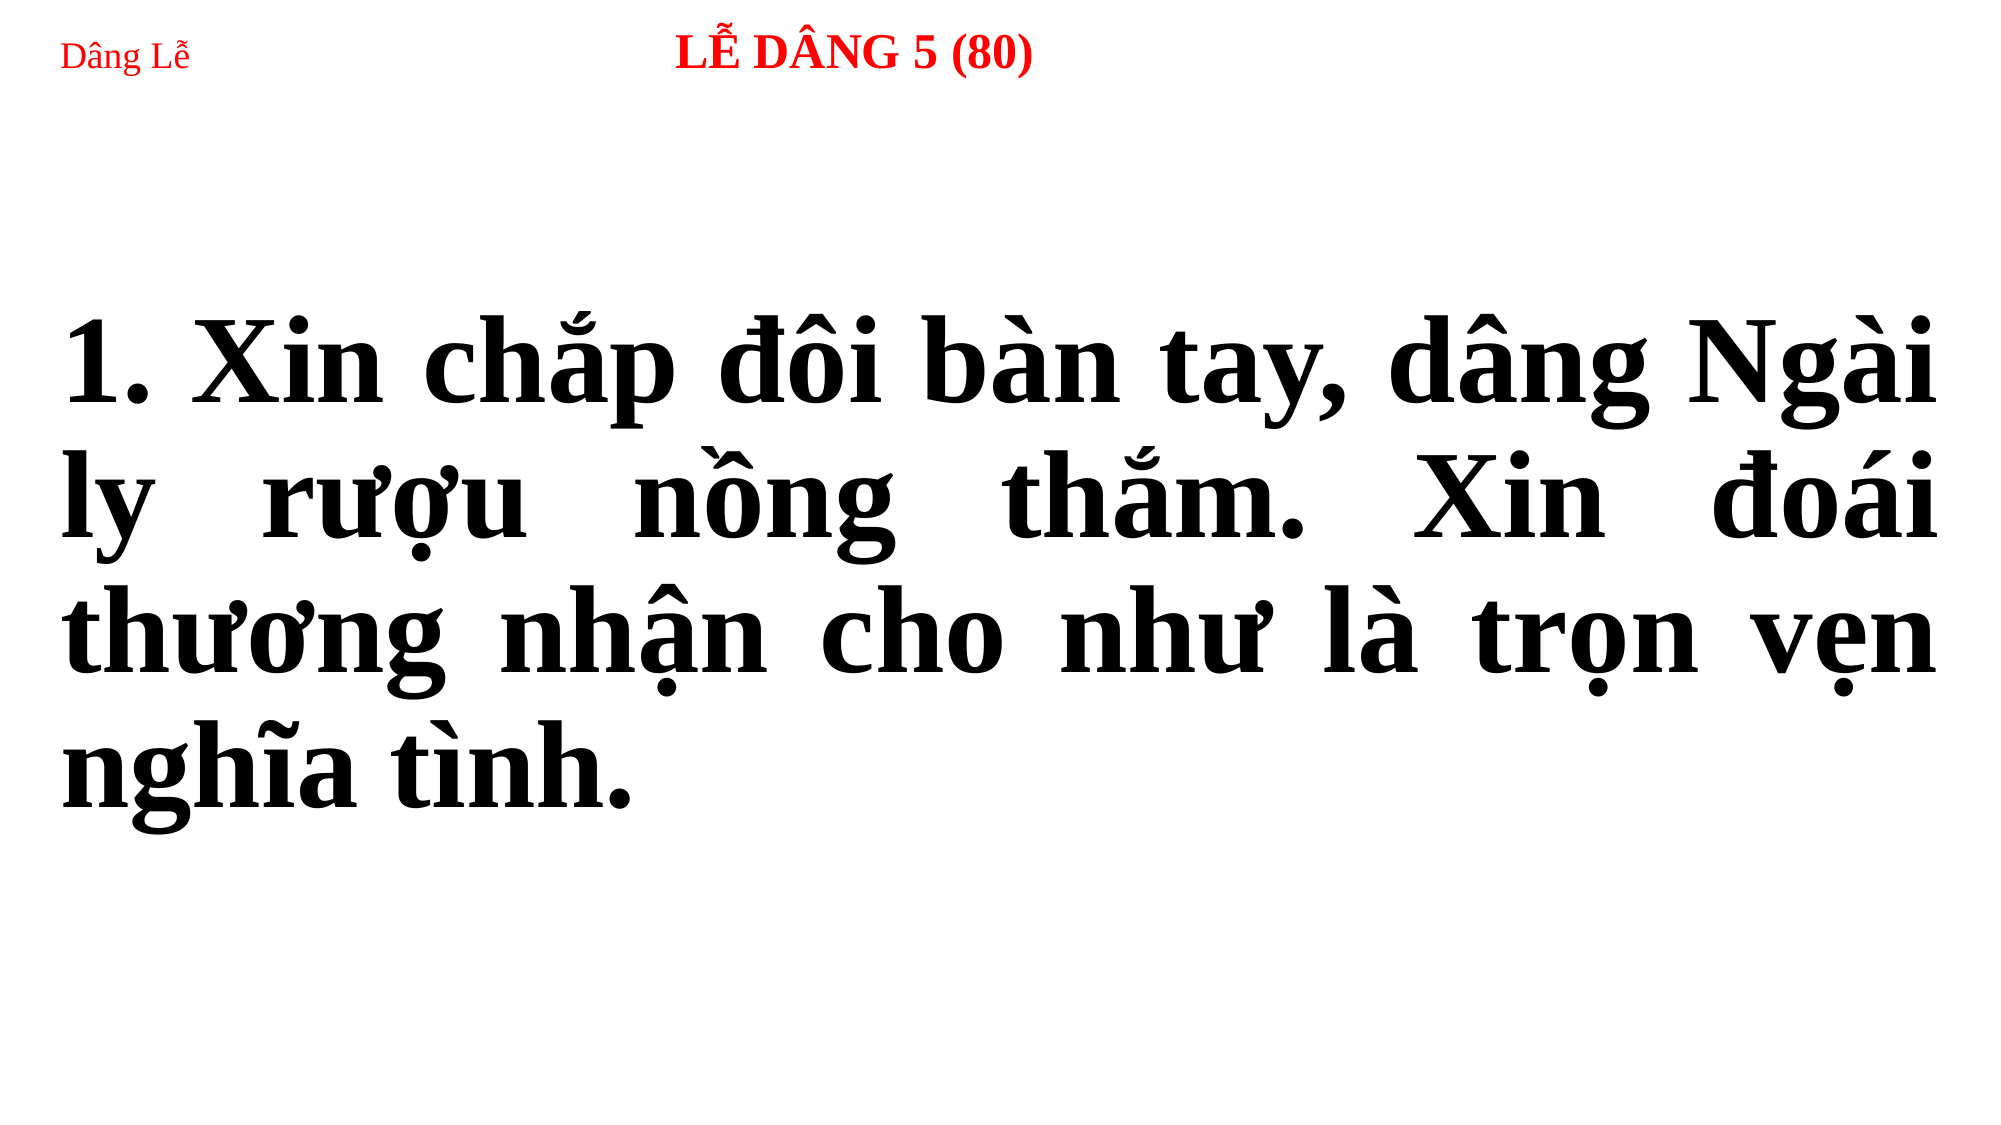

# Dâng Lễ                                                   LỄ DÂNG 5 (80)
1. Xin chắp đôi bàn tay, dâng Ngài ly rượu nồng thắm. Xin đoái thương nhận cho như là trọn vẹn nghĩa tình.